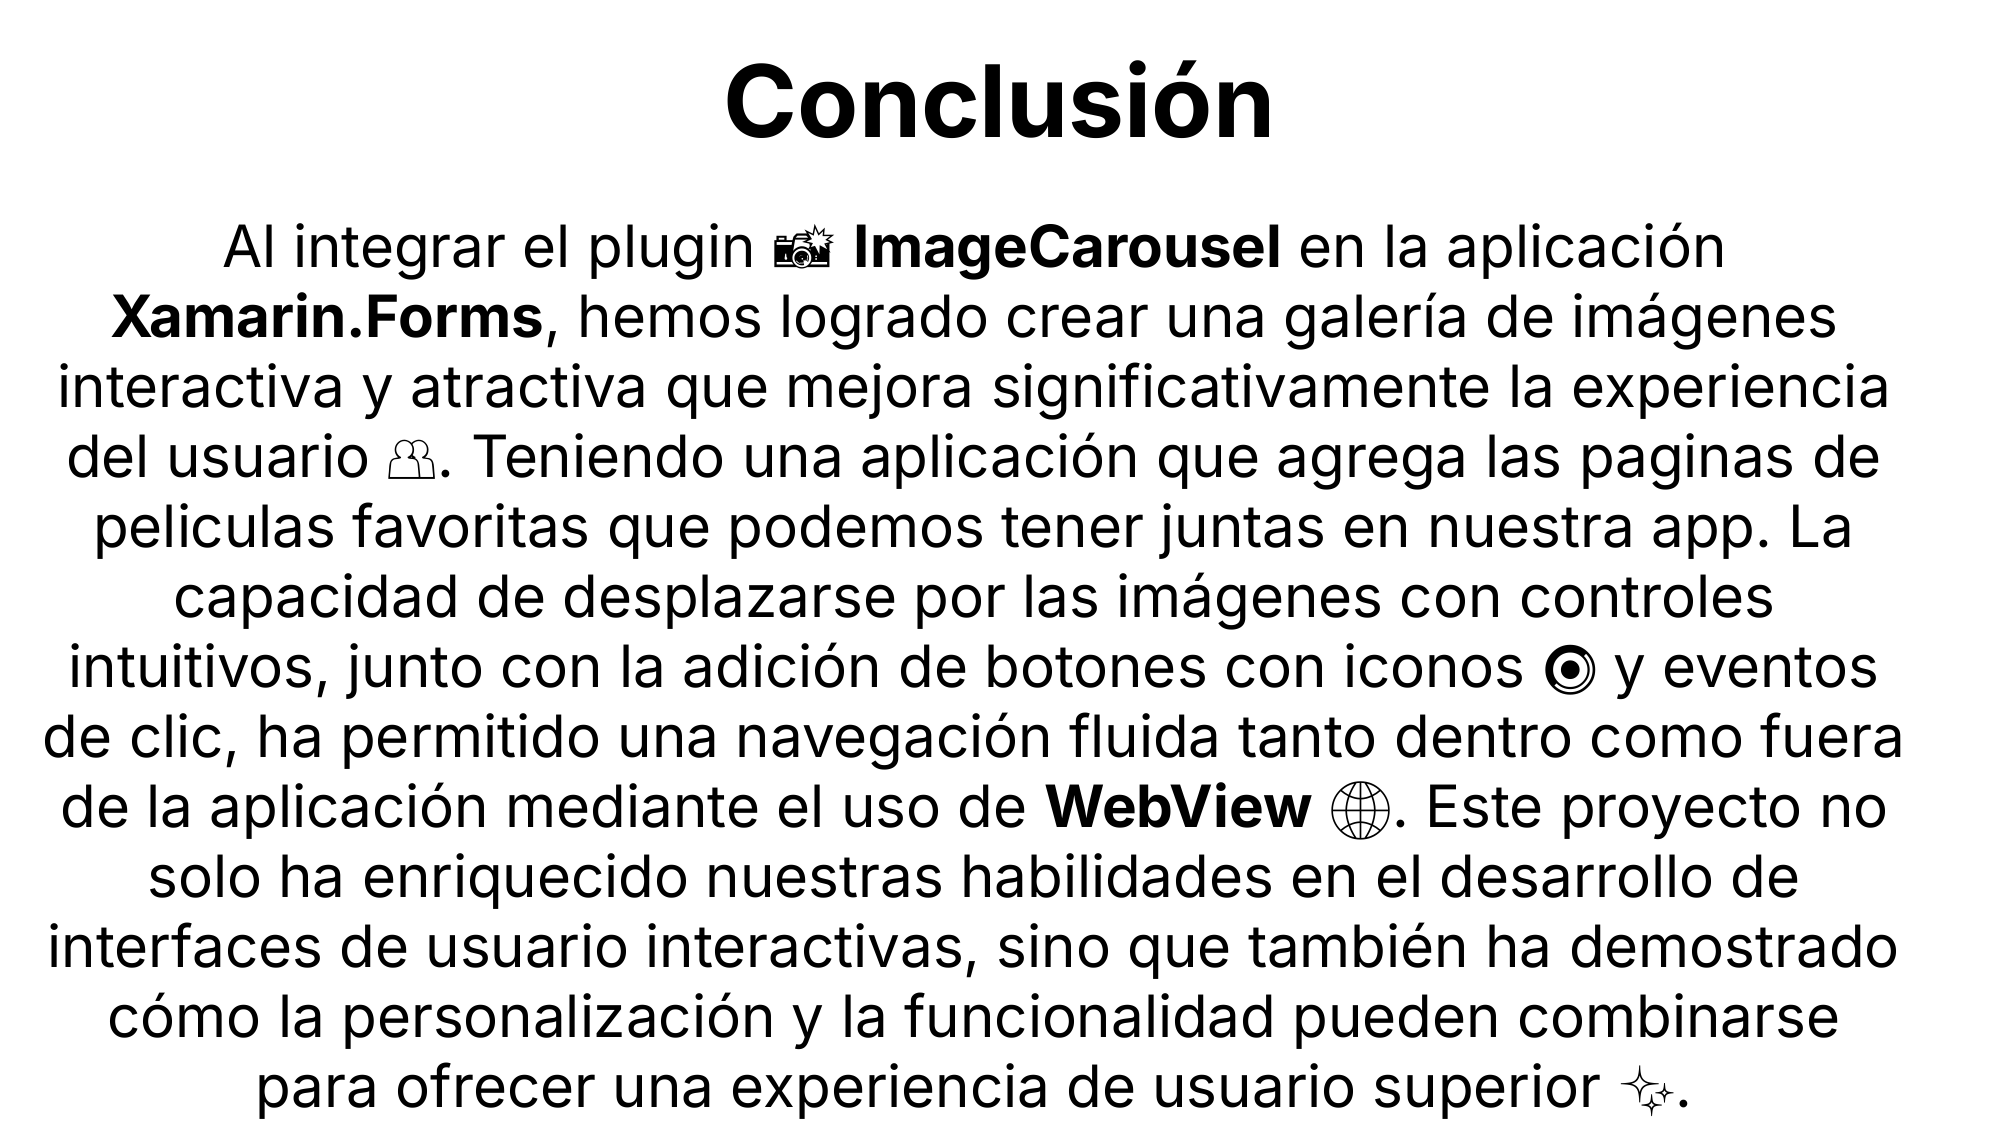

Conclusión
Al integrar el plugin 📸 ImageCarousel en la aplicación Xamarin.Forms, hemos logrado crear una galería de imágenes interactiva y atractiva que mejora significativamente la experiencia del usuario 👥. Teniendo una aplicación que agrega las paginas de peliculas favoritas que podemos tener juntas en nuestra app. La capacidad de desplazarse por las imágenes con controles intuitivos, junto con la adición de botones con iconos 🔘 y eventos de clic, ha permitido una navegación fluida tanto dentro como fuera de la aplicación mediante el uso de WebView 🌐. Este proyecto no solo ha enriquecido nuestras habilidades en el desarrollo de interfaces de usuario interactivas, sino que también ha demostrado cómo la personalización y la funcionalidad pueden combinarse para ofrecer una experiencia de usuario superior ✨.